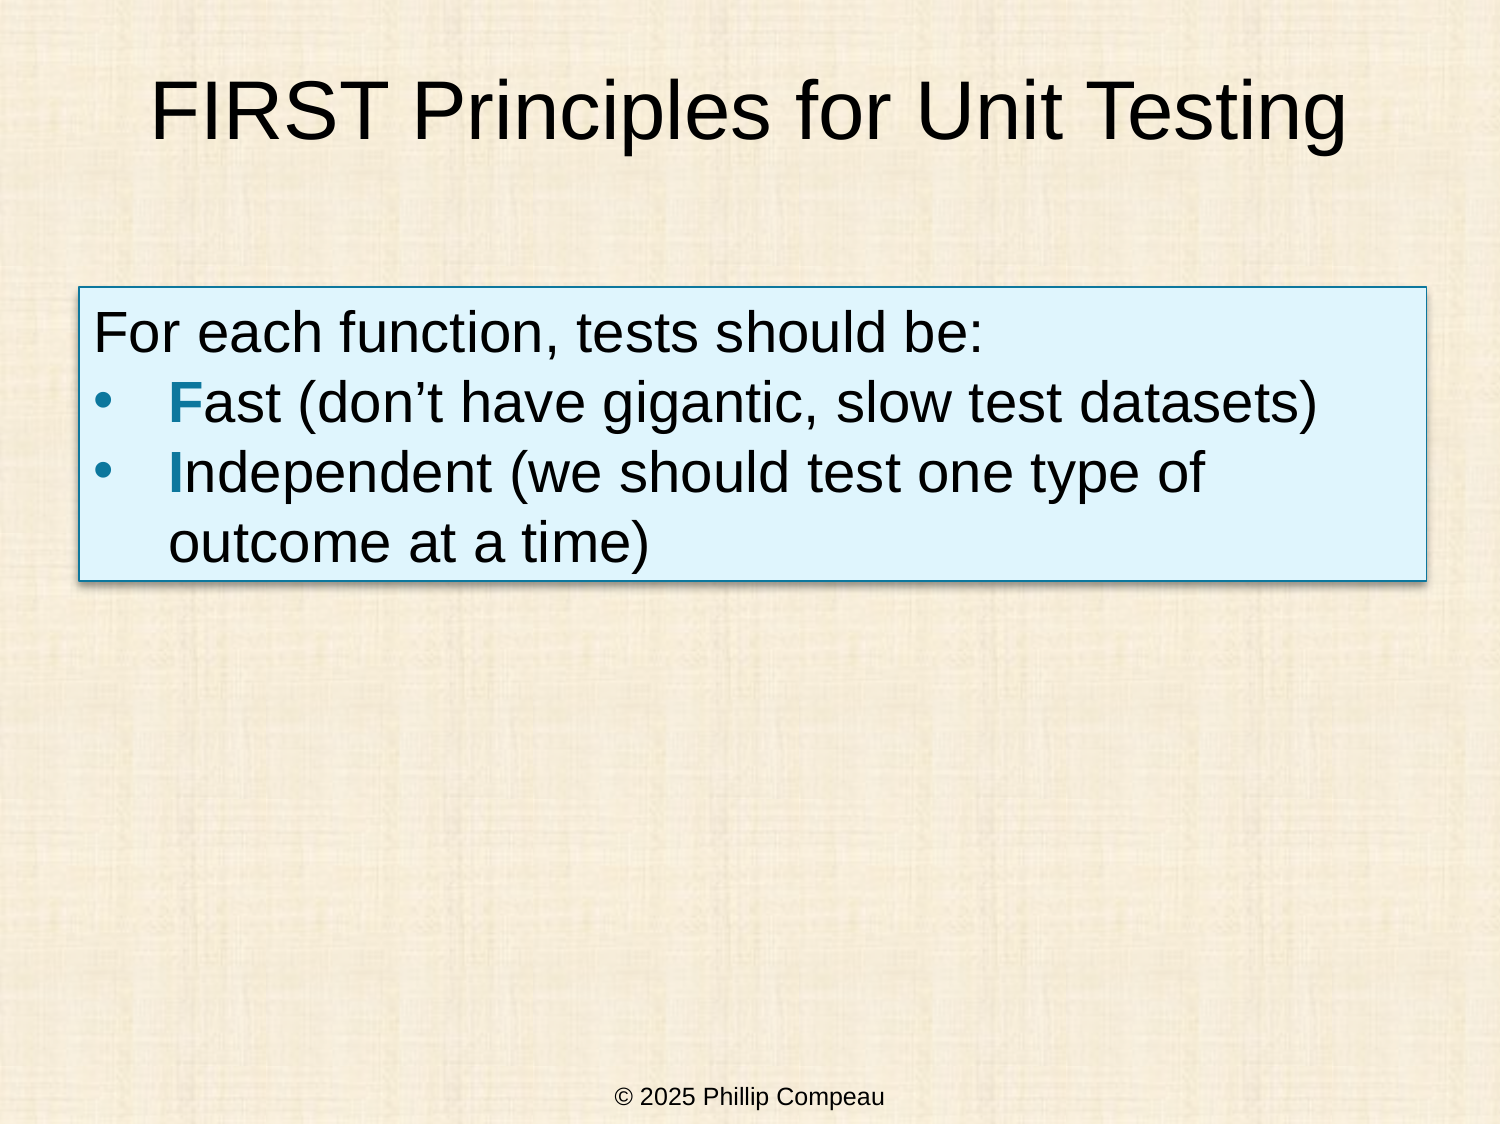

# FIRST Principles for Unit Testing
For each function, tests should be:
Fast (don’t have gigantic, slow test datasets)
Independent (we should test one type of outcome at a time)
© 2025 Phillip Compeau